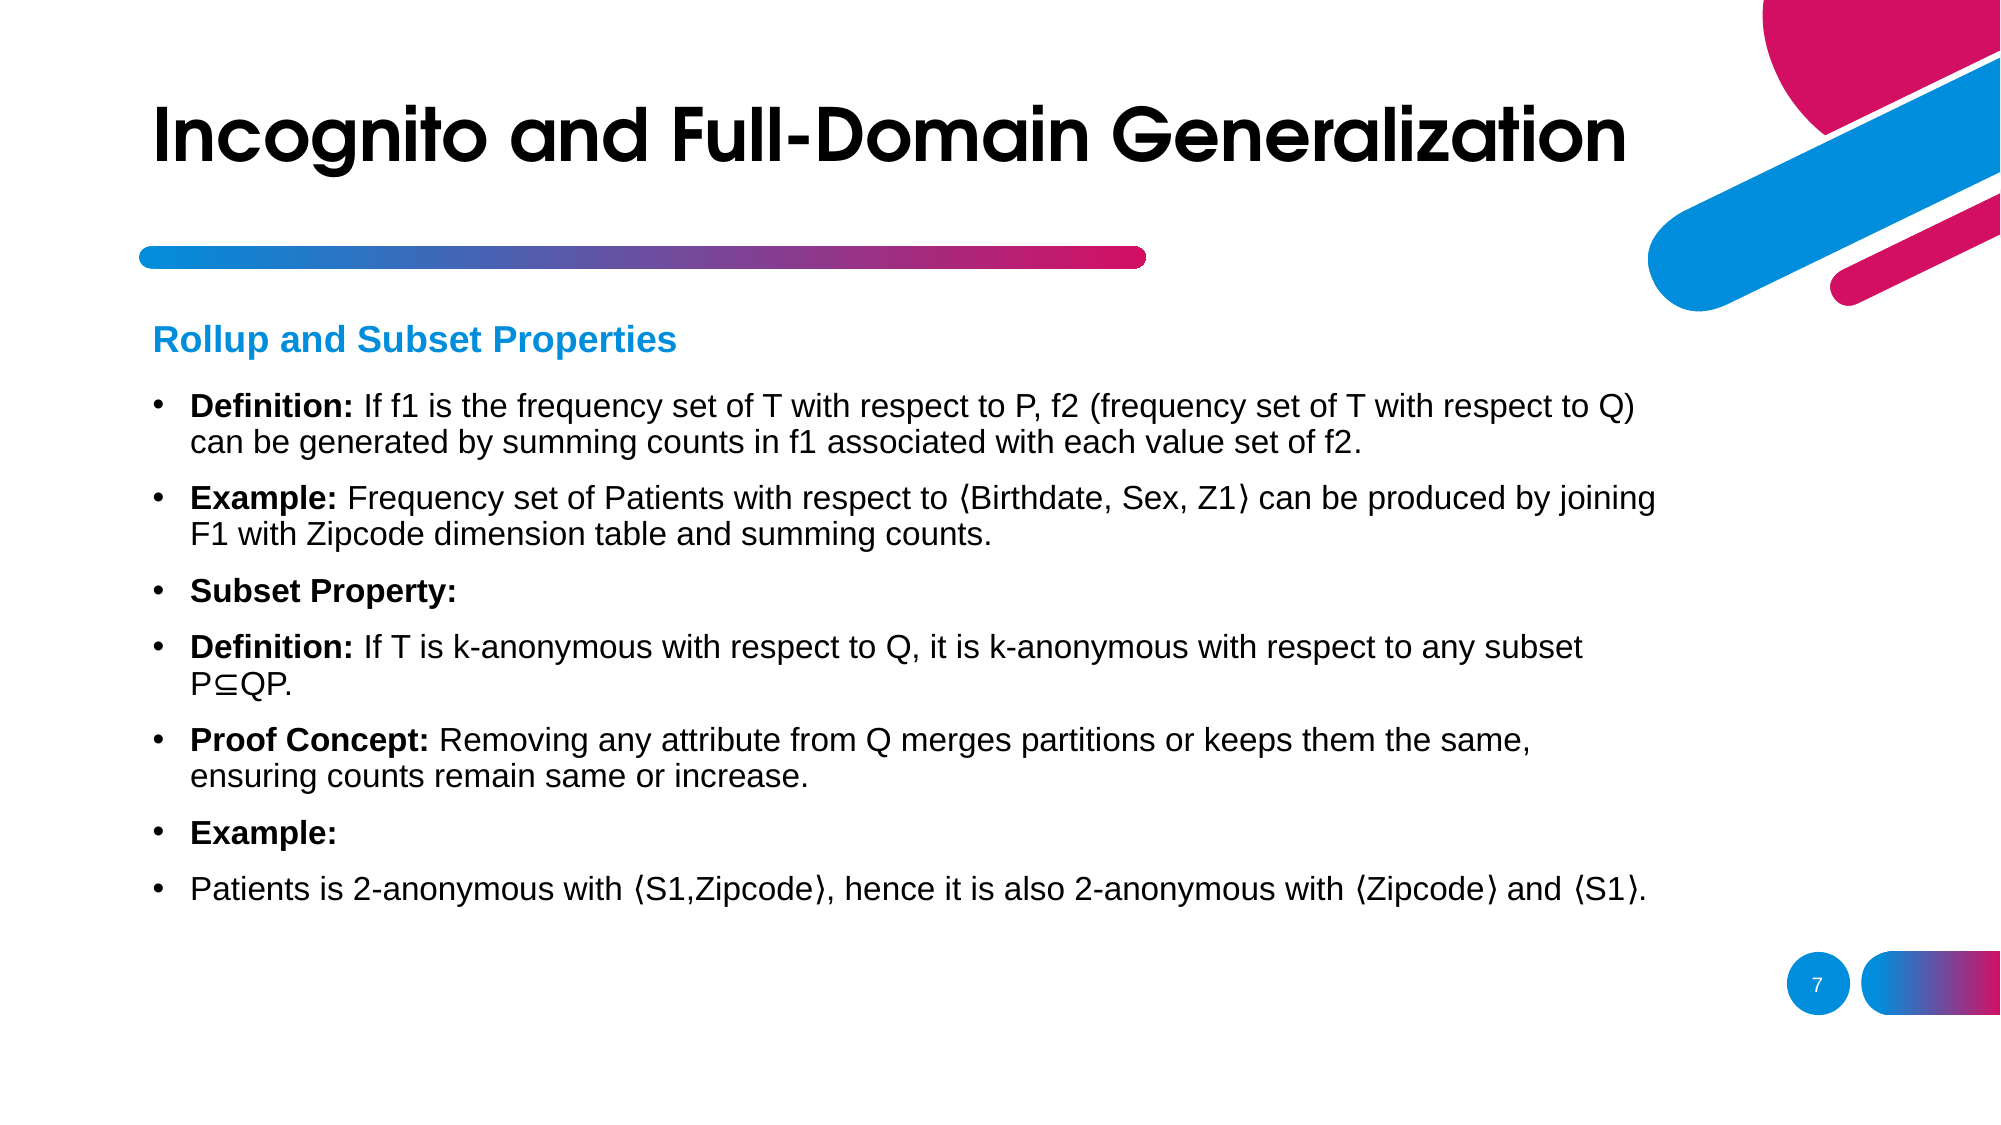

# Incognito and Full-Domain Generalization
Rollup and Subset Properties
Definition: If f1​ is the frequency set of T with respect to P, f2​ (frequency set of T with respect to Q) can be generated by summing counts in f1​ associated with each value set of f2​.
Example: Frequency set of Patients with respect to ⟨Birthdate, Sex, Z1⟩ can be produced by joining F1​ with Zipcode dimension table and summing counts.
Subset Property:
Definition: If T is k-anonymous with respect to Q, it is k-anonymous with respect to any subset P⊆QP.
Proof Concept: Removing any attribute from Q merges partitions or keeps them the same, ensuring counts remain same or increase.
Example:
Patients is 2-anonymous with ⟨S1,Zipcode⟩, hence it is also 2-anonymous with ⟨Zipcode⟩ and ⟨S1⟩.
7